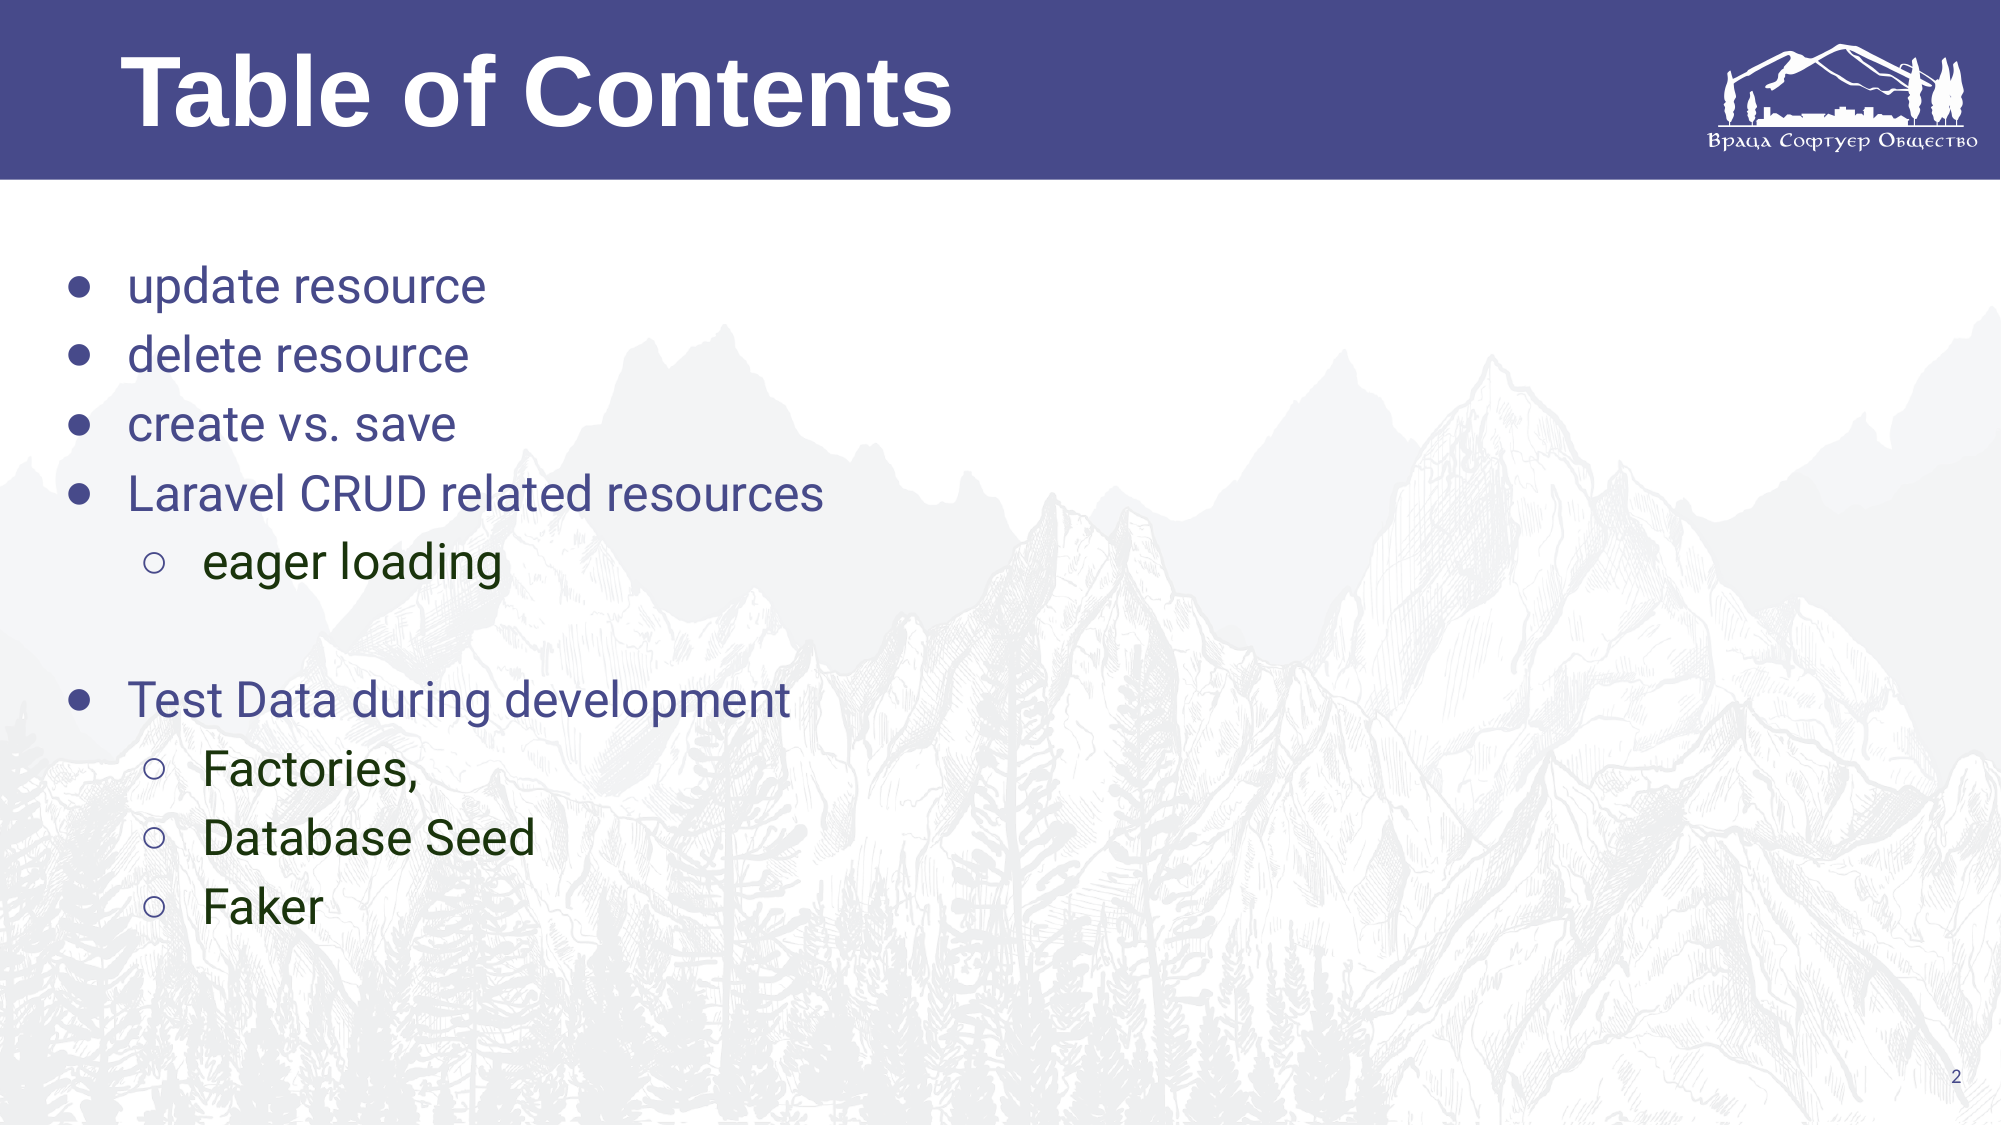

Table of Contents
update resource
delete resource
create vs. save
Laravel CRUD related resources
eager loading

Test Data during development
Factories,
Database Seed
Faker

2